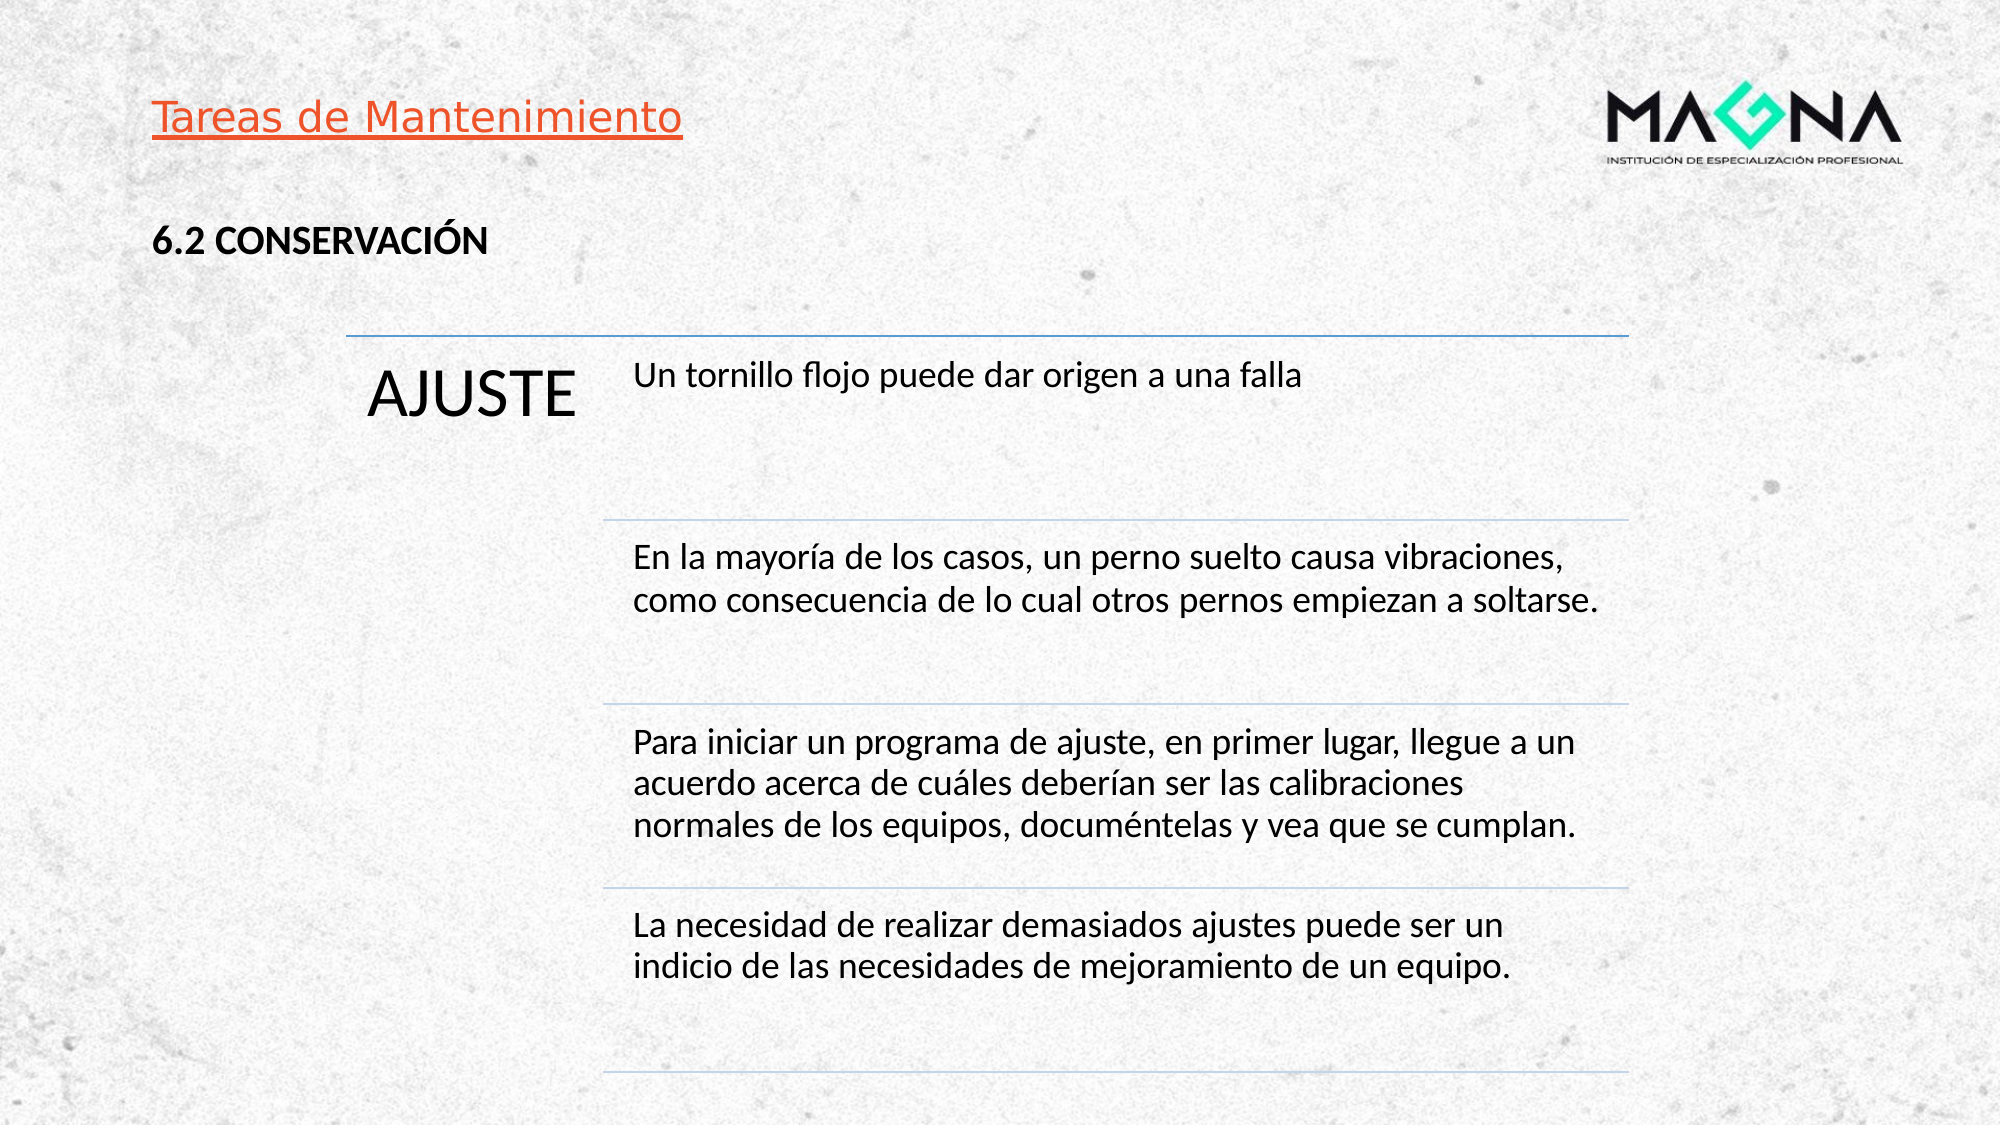

# Tareas de Mantenimiento
6.2 CONSERVACIÓN

AJUSTE
Un tornillo flojo puede dar origen a una falla

En la mayoría de los casos, un perno suelto causa vibraciones,
como consecuencia de lo cual otros pernos empiezan a soltarse.

Para iniciar un programa de ajuste, en primer lugar, llegue a un  acuerdo acerca de cuáles deberían ser las calibraciones  normales de los equipos, documéntelas y vea que se cumplan.

La necesidad de realizar demasiados ajustes puede ser un  indicio de las necesidades de mejoramiento de un equipo.